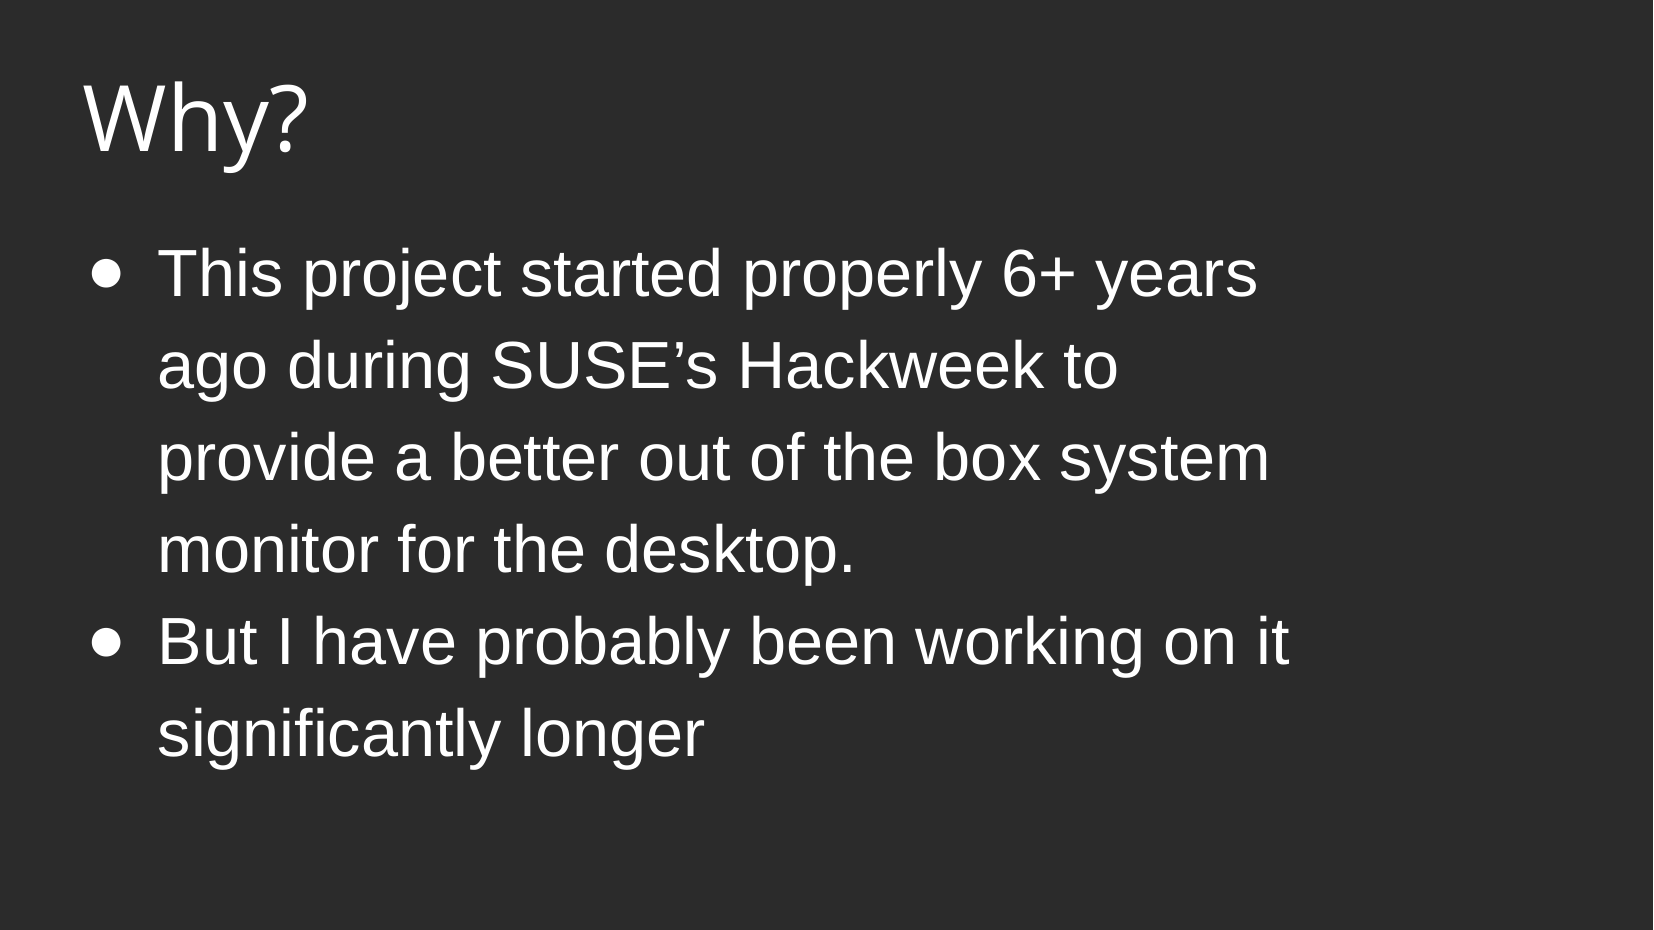

# Why?
This project started properly 6+ years ago during SUSE’s Hackweek to provide a better out of the box system monitor for the desktop.
But I have probably been working on it significantly longer